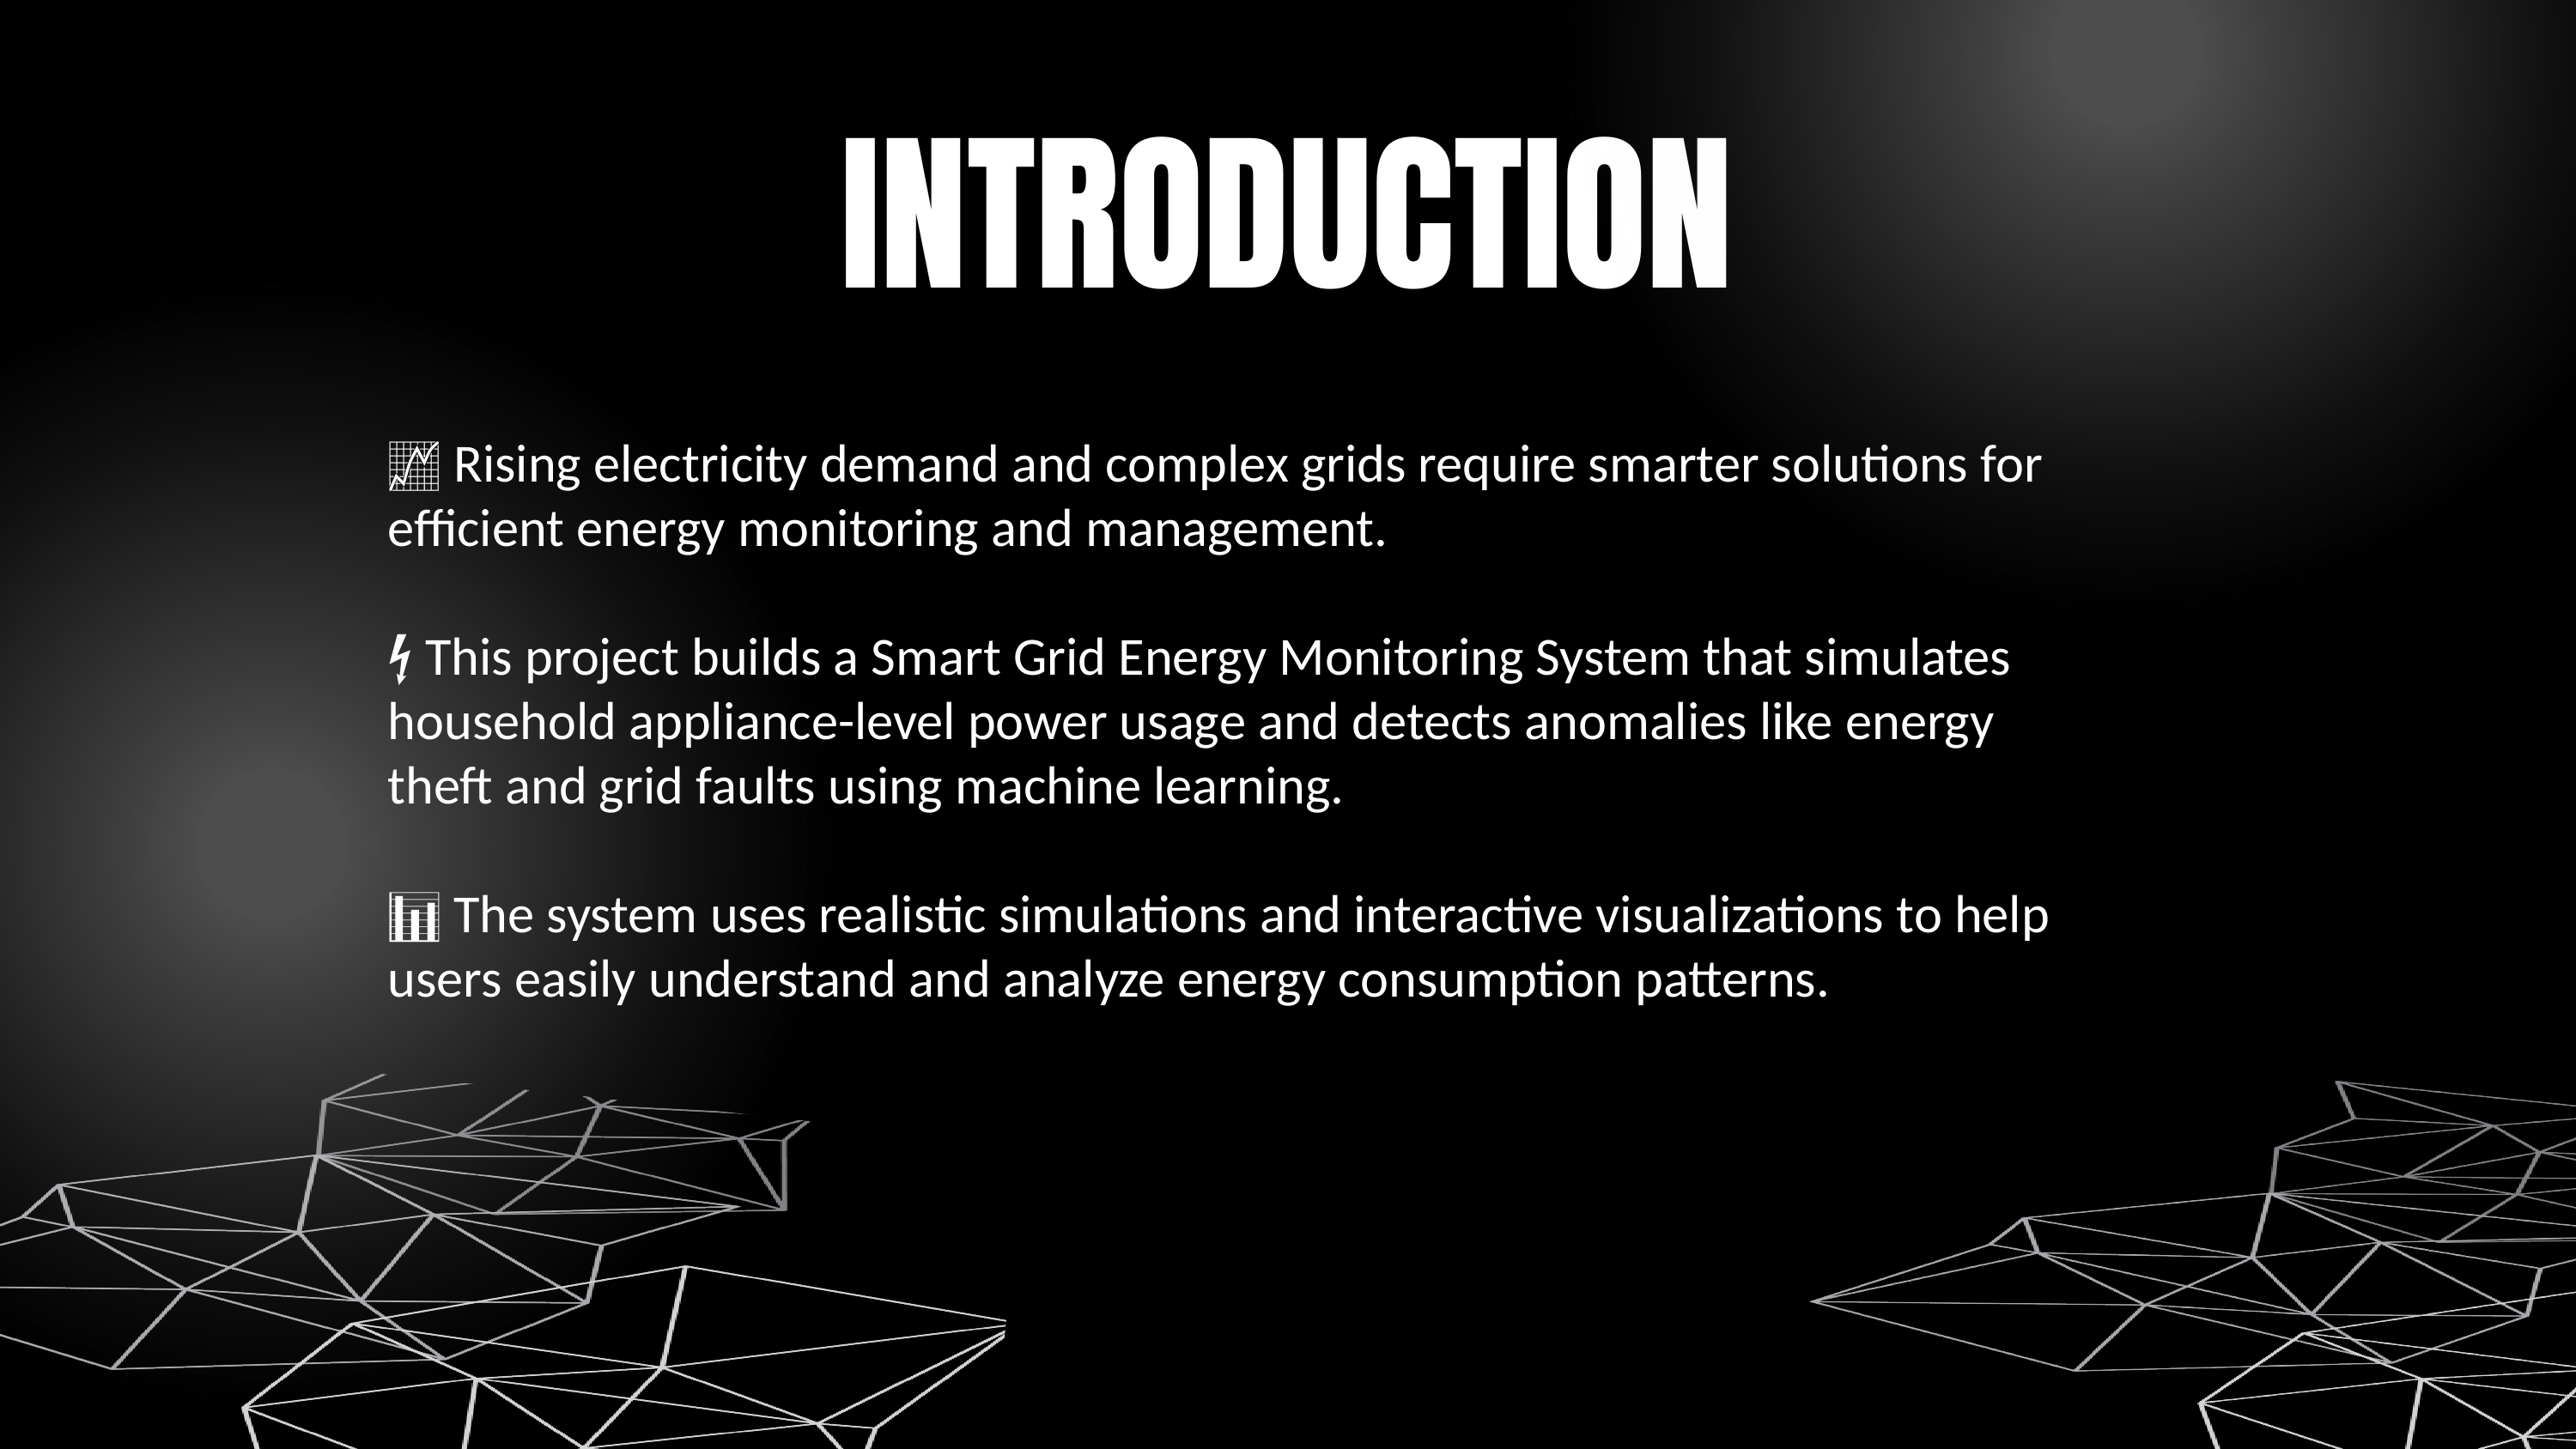

INTRODUCTION
introduction
📈 Rising electricity demand and complex grids require smarter solutions for efficient energy monitoring and management.

⚡ This project builds a Smart Grid Energy Monitoring System that simulates household appliance-level power usage and detects anomalies like energy theft and grid faults using machine learning.

📊 The system uses realistic simulations and interactive visualizations to help users easily understand and analyze energy consumption patterns.